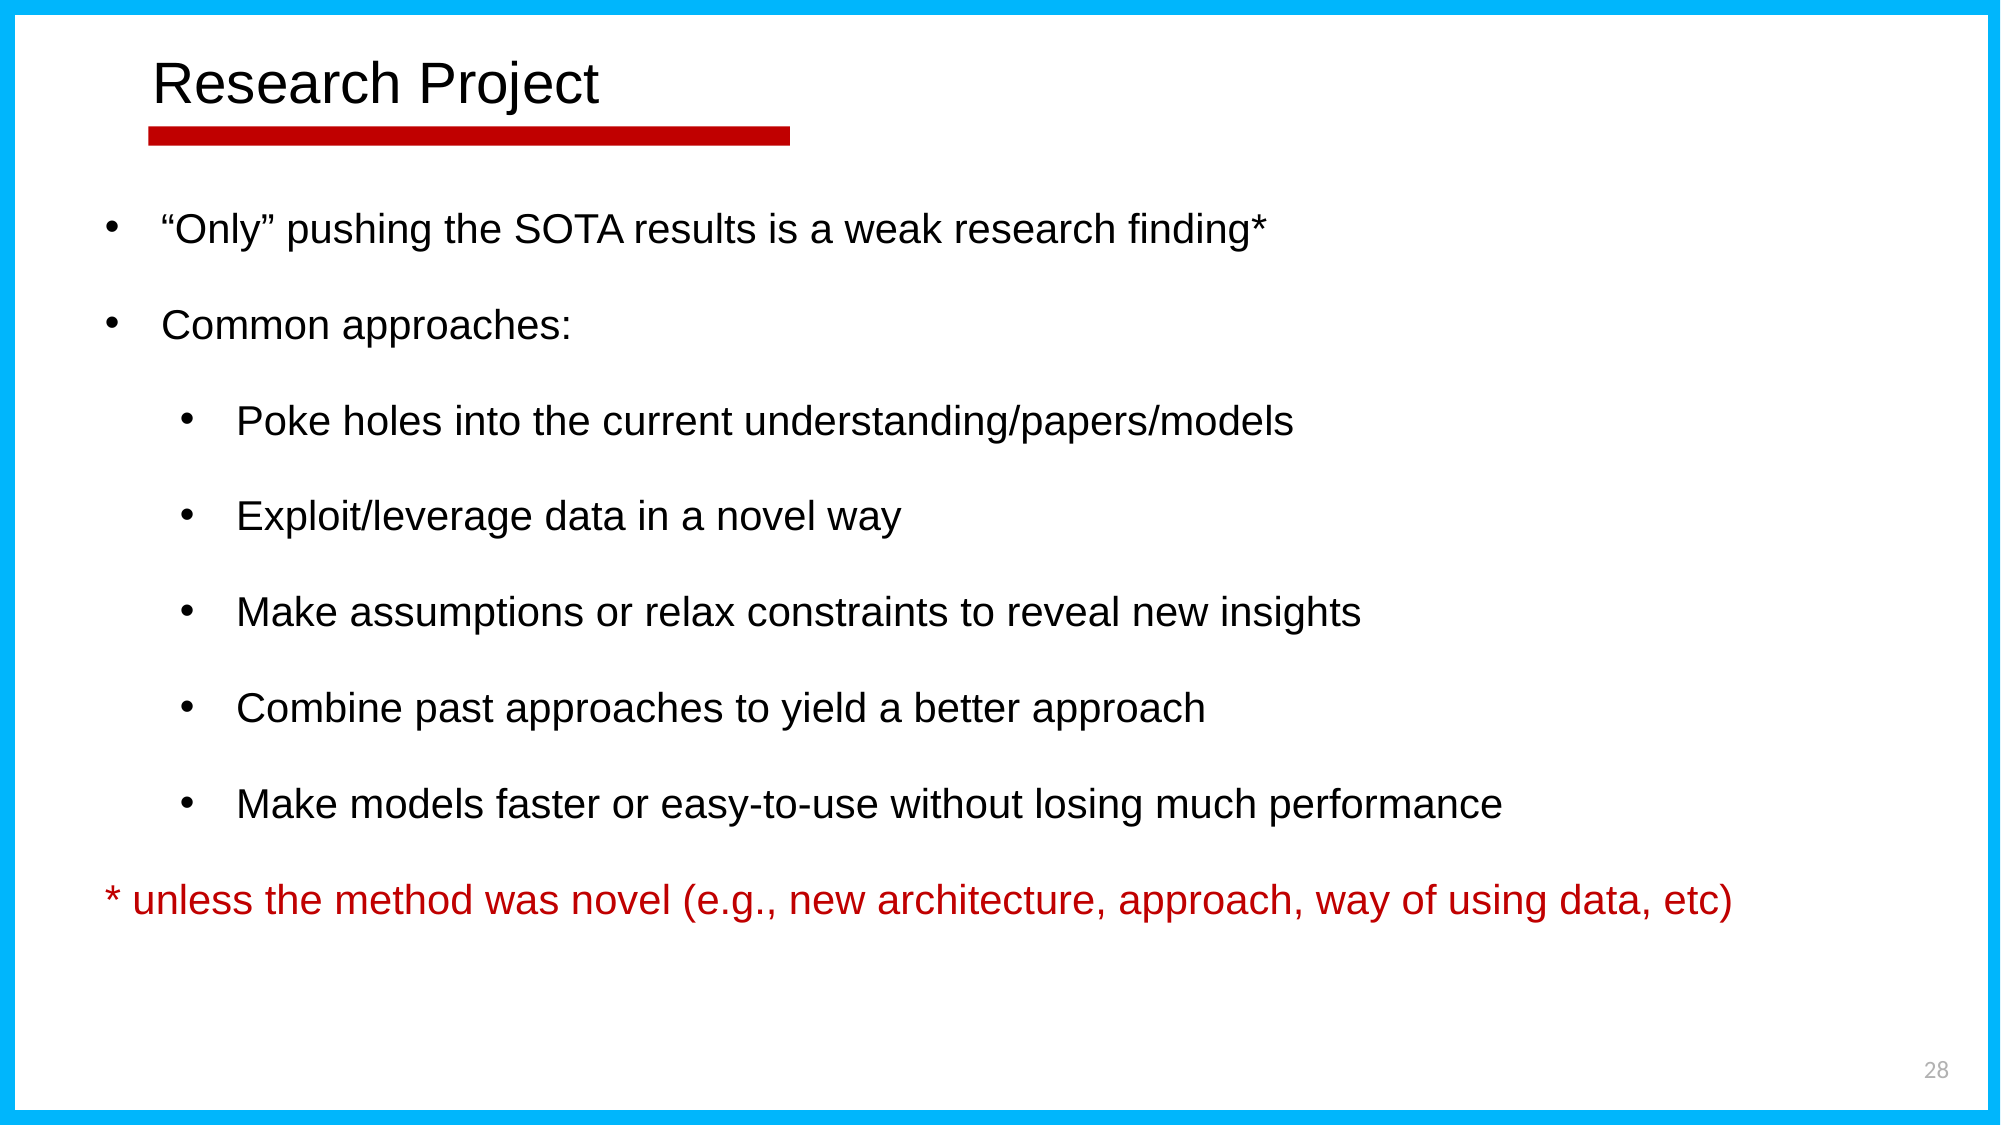

# Research Project

“Only” pushing the SOTA results is a weak research finding*
Common approaches:
Poke holes into the current understanding/papers/models
Exploit/leverage data in a novel way
Make assumptions or relax constraints to reveal new insights
Combine past approaches to yield a better approach
Make models faster or easy-to-use without losing much performance
* unless the method was novel (e.g., new architecture, approach, way of using data, etc)
28